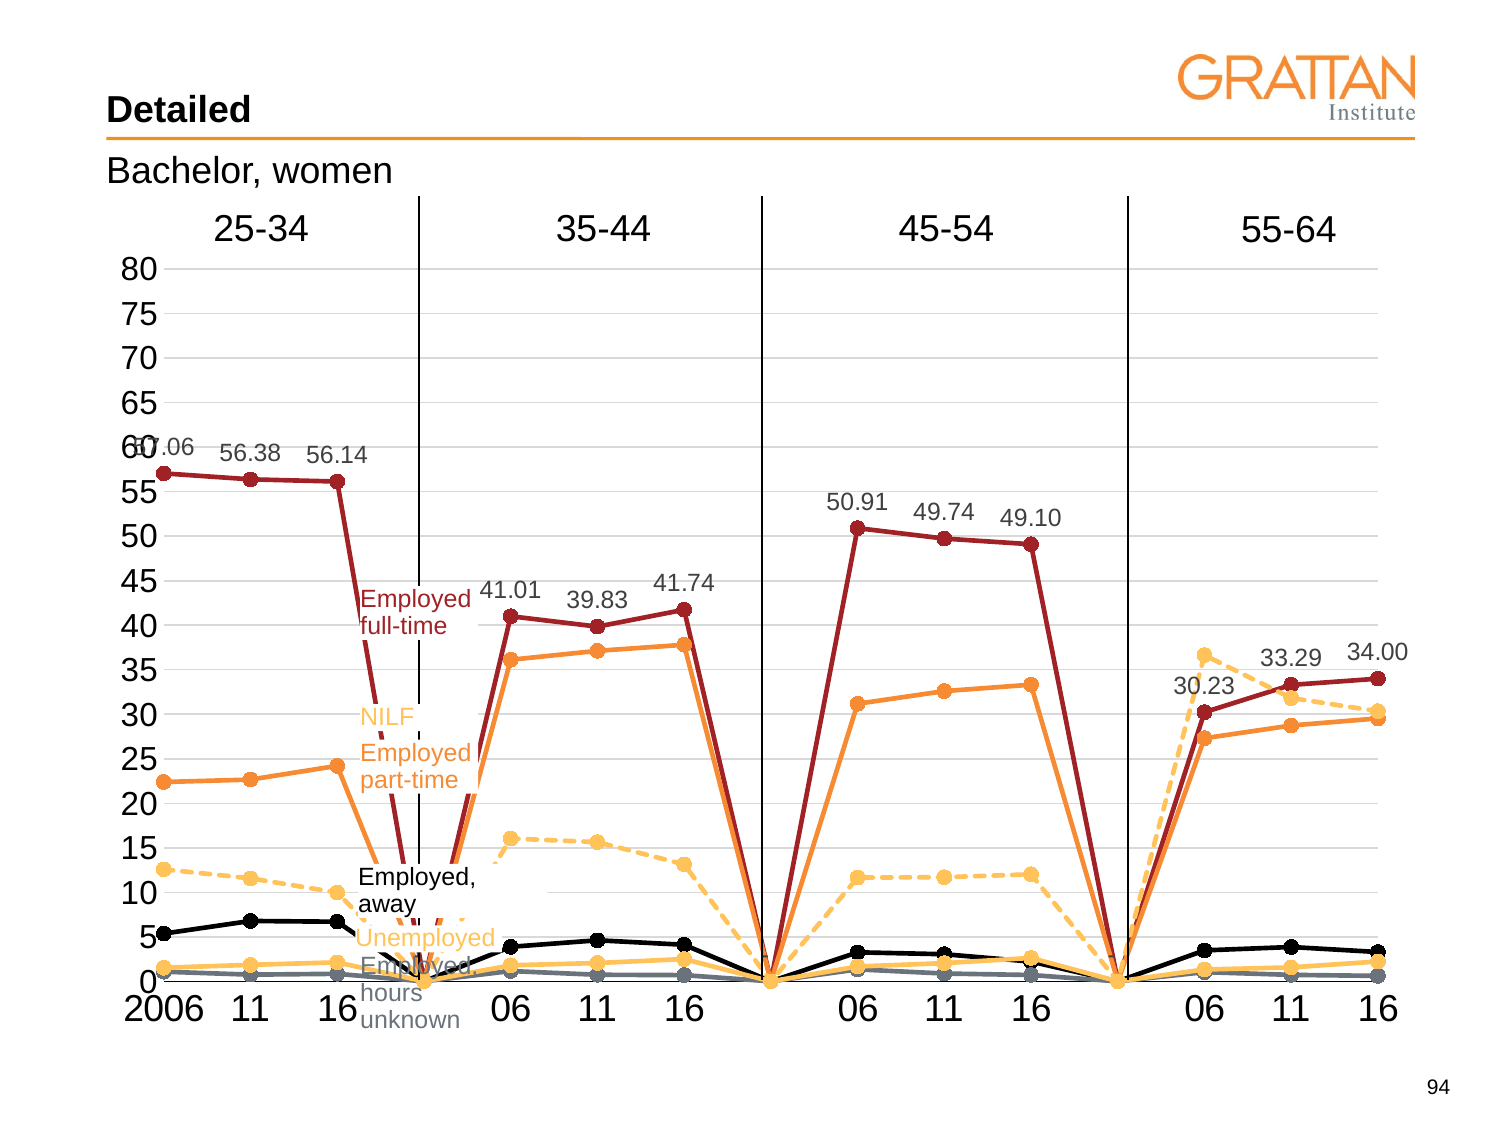

# Detailed
Bachelor, women

### Chart

| Category | Bachelor Degree Level_Female_FT | Bachelor Degree Level_Female_PT | Bachelor Degree Level_Female_Away | Bachelor Degree Level_Female_Away not stated | Bachelor Degree Level_Female_Unemp | Bachelor Degree Level_Female_NILF |
|---|---|---|---|---|---|---|
| 2006 | 57.05750563467815 | 22.39105996509046 | 5.363969992437221 | 1.081187327539993 | 1.5273501066580812 | 12.578926973596094 |
| 11 | 56.383363933050624 | 22.660492434399664 | 6.7843753932214925 | 0.7522624309659729 | 1.851805073832736 | 11.567700734529518 |
| 16 | 56.14247062103169 | 24.203839195149047 | 6.697248086732356 | 0.846732903469378 | 2.135389264483306 | 9.974319929134225 |
|  | None | None | None | None | None | None |
| 06 | 41.01165380921813 | 36.117823588605134 | 3.8772934194257345 | 1.1548387830433562 | 1.8009040513505739 | 16.03748634835707 |
| 11 | 39.83483532772201 | 37.120416956672116 | 4.611049070607837 | 0.74066022500968 | 2.0584504690669885 | 15.634587950921366 |
| 16 | 41.74374362927786 | 37.79858513598182 | 4.111303772992423 | 0.6970947598956423 | 2.5042116027491548 | 13.145061099103103 |
|  | None | None | None | None | None | None |
| 06 | 50.906107927387495 | 31.176009757981046 | 3.260448851402579 | 1.3427011909606419 | 1.664915854299684 | 11.649816417968553 |
| 11 | 49.73625942451919 | 32.59827804240318 | 3.049563071463079 | 0.8759286904818806 | 2.0453569772616293 | 11.694613793871039 |
| 16 | 49.097382980039754 | 33.317321419778835 | 2.2178760139173024 | 0.7159409049144345 | 2.6273852148568855 | 12.024093466492786 |
|  | None | None | None | None | None | None |
| 06 | 30.226511540852407 | 27.301859474092687 | 3.4791989489657014 | 1.0284034824454578 | 1.329286148900612 | 36.63474040474314 |
| 11 | 33.29312884286664 | 28.734477643544807 | 3.8538924103656087 | 0.729180384966682 | 1.5700691802091296 | 31.819251538047126 |
| 16 | 33.99580200201727 | 29.532402594638477 | 3.2909451906645444 | 0.6116544438796787 | 2.2310198848079947 | 30.33817588399203 |
25-34
35-44
45-54
55-64
Employed
full-time
NILF
Employed
part-time
Employed,
away
Unemployed
Employed,
hours
unknown